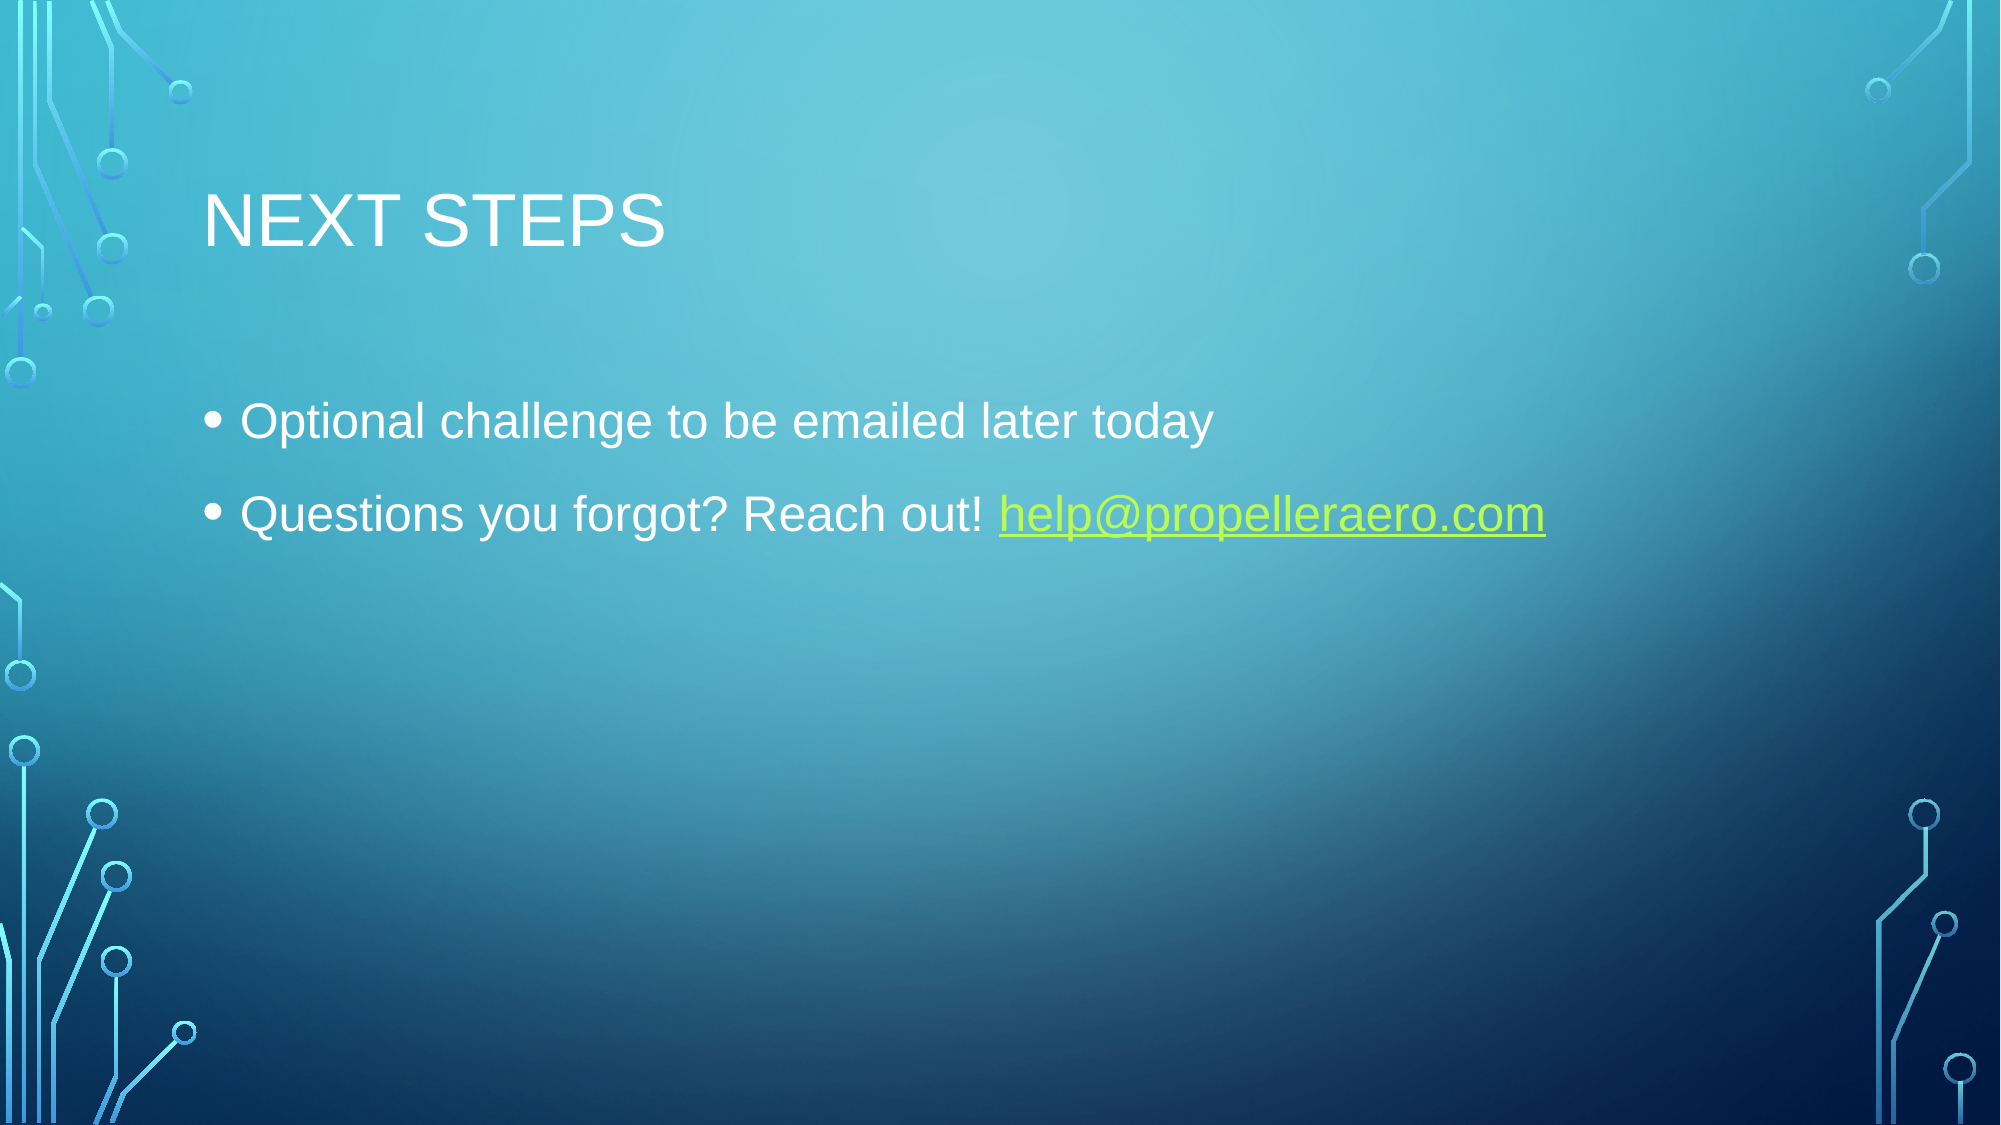

# Next steps
Optional challenge to be emailed later today
Questions you forgot? Reach out! help@propelleraero.com